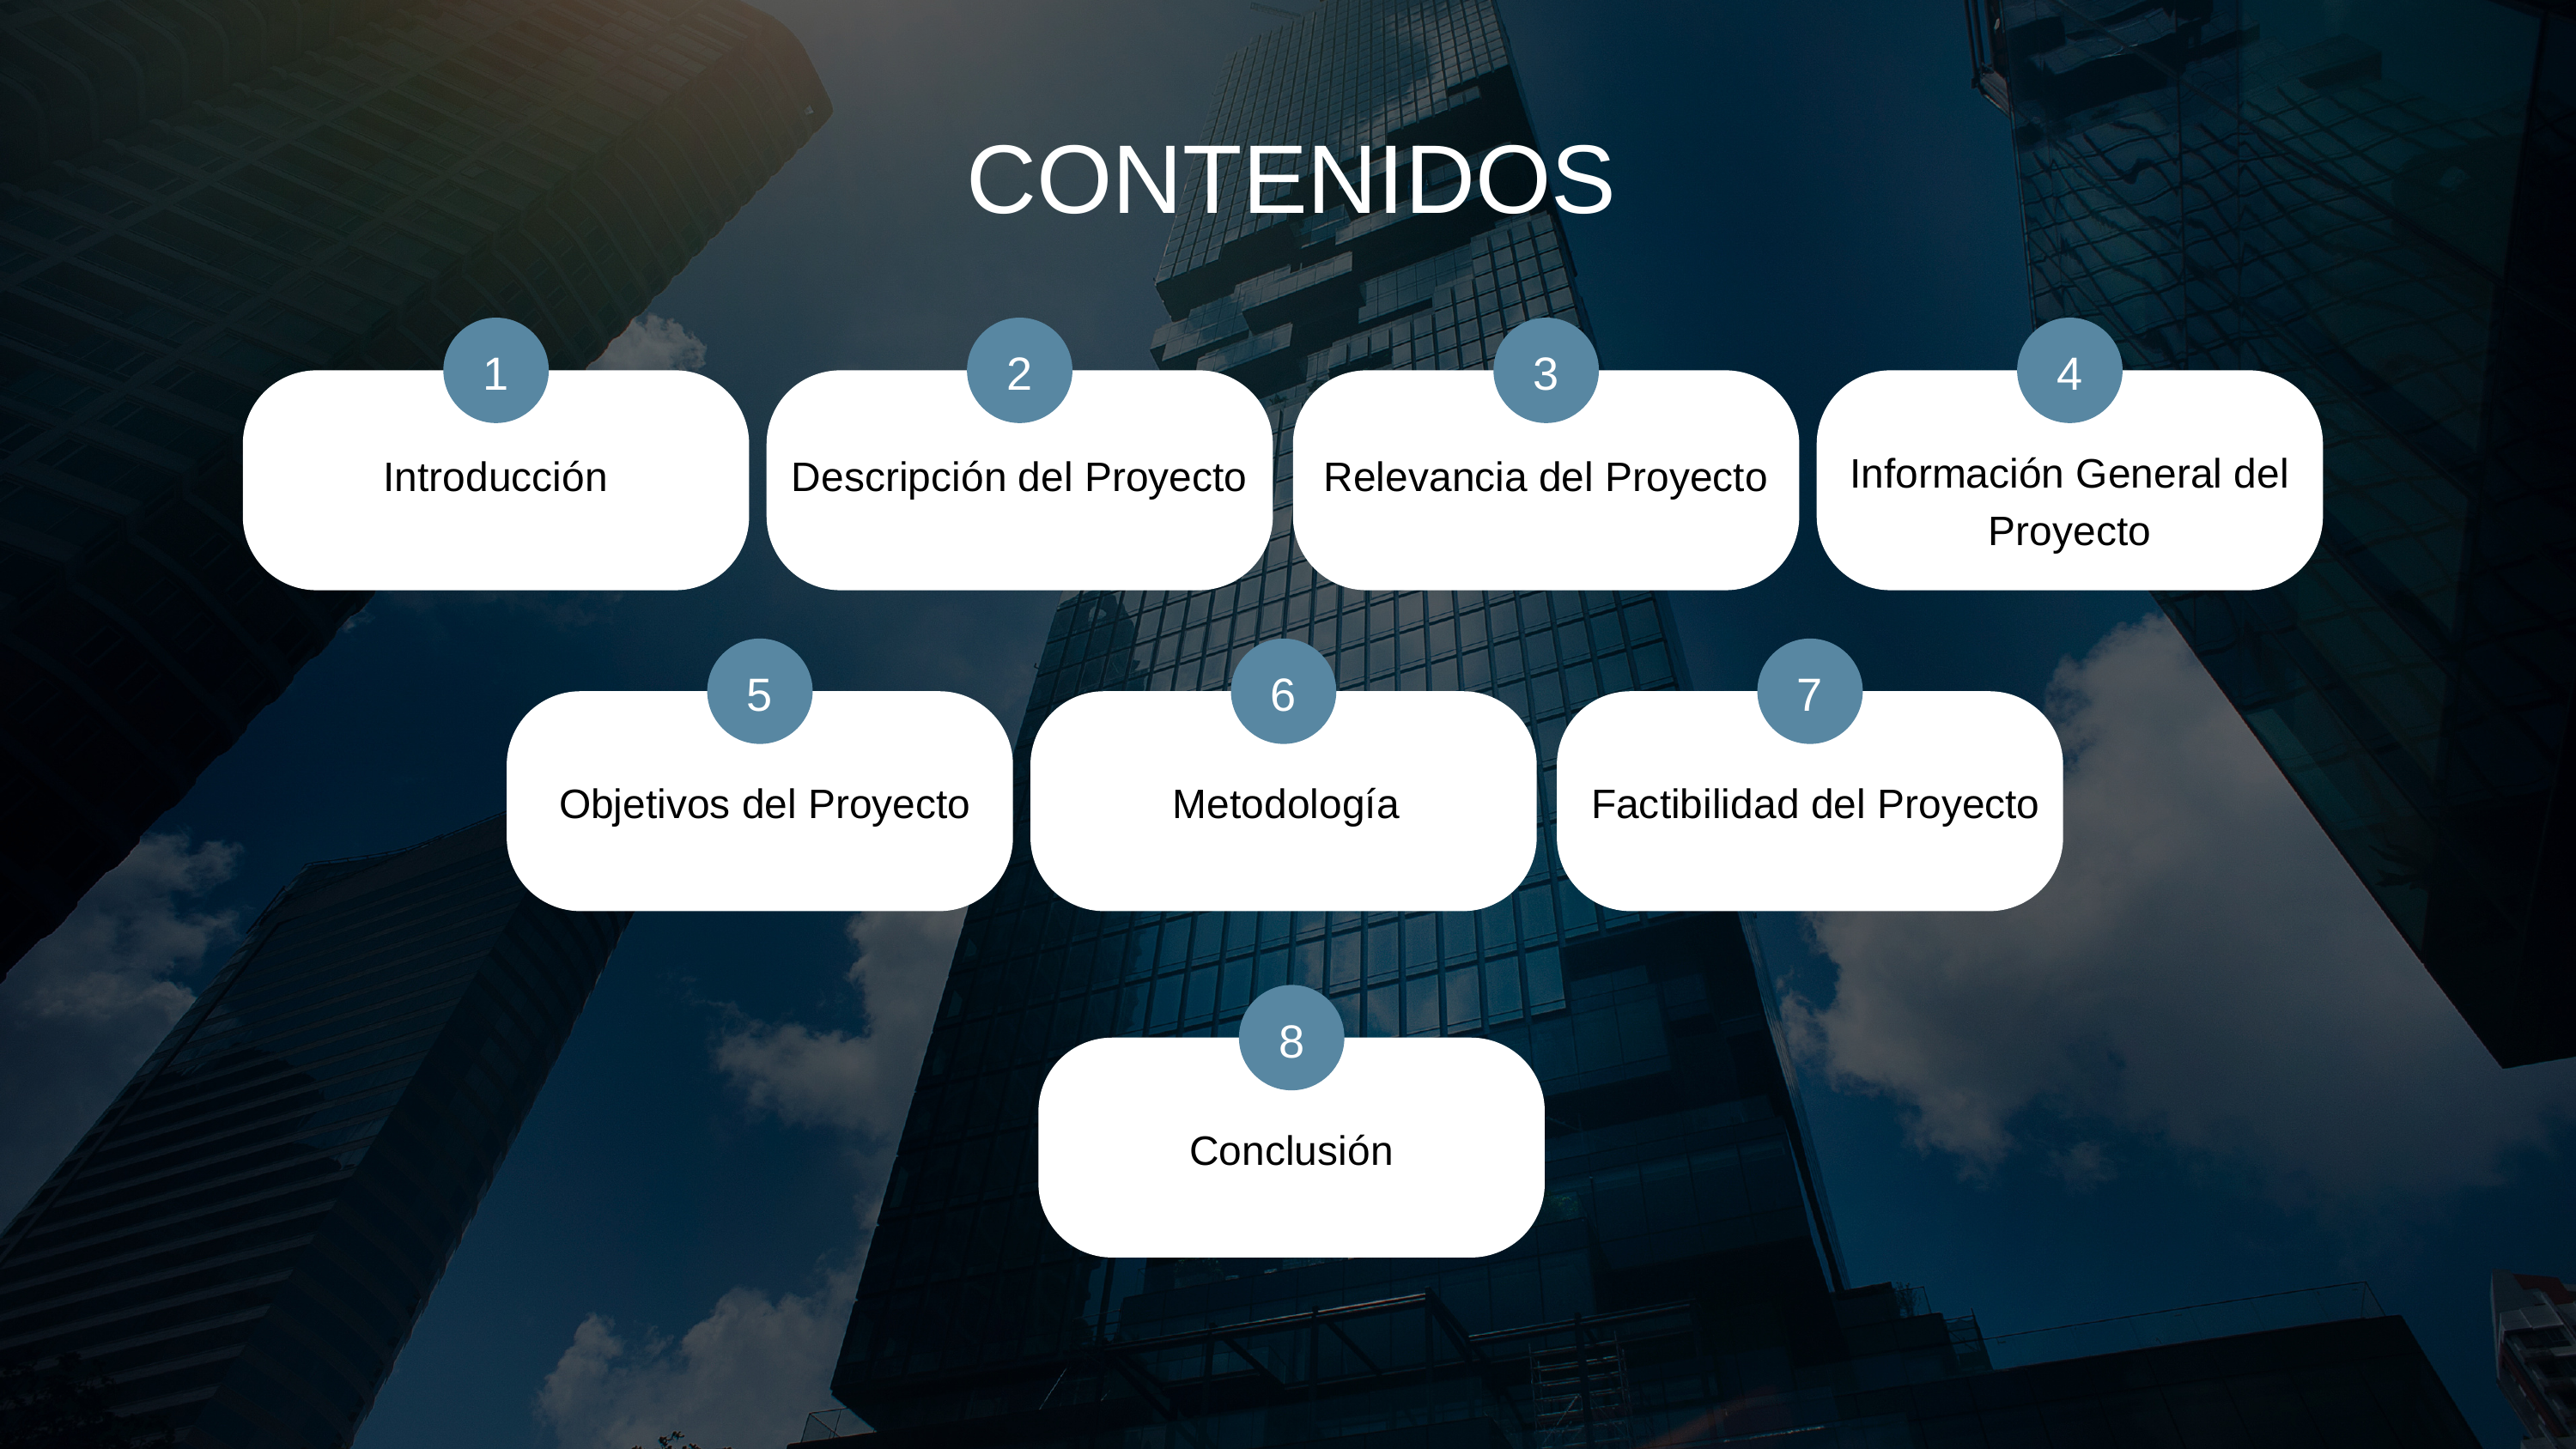

CONTENIDOS

1
2
3
4

Información General del Proyecto
Introducción
Descripción del Proyecto
Relevancia del Proyecto

5
6
7

Objetivos del Proyecto
Metodología
Factibilidad del Proyecto

8

Conclusión